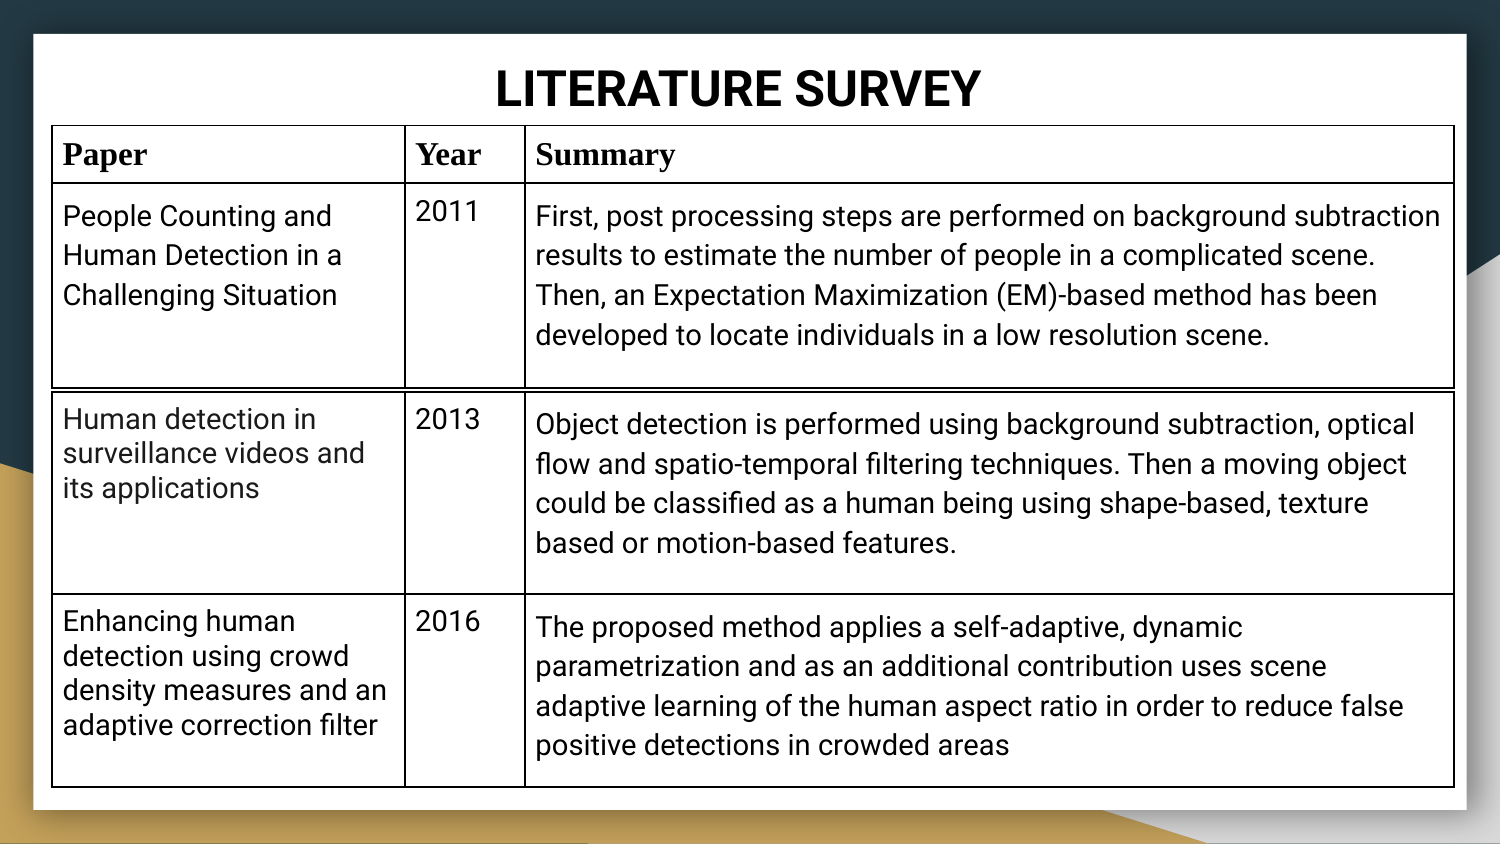

LITERATURE SURVEY
| Paper | Year | Summary |
| --- | --- | --- |
| People Counting and Human Detection in a Challenging Situation | 2011 | First, post processing steps are performed on background subtraction results to estimate the number of people in a complicated scene. Then, an Expectation Maximization (EM)-based method has been developed to locate individuals in a low resolution scene. |
| Human detection in surveillance videos and its applications | 2013 | Object detection is performed using background subtraction, optical flow and spatio-temporal filtering techniques. Then a moving object could be classified as a human being using shape-based, texture based or motion-based features. |
| --- | --- | --- |
| Enhancing human detection using crowd density measures and an adaptive correction filter | 2016 | The proposed method applies a self-adaptive, dynamic parametrization and as an additional contribution uses scene adaptive learning of the human aspect ratio in order to reduce false positive detections in crowded areas |